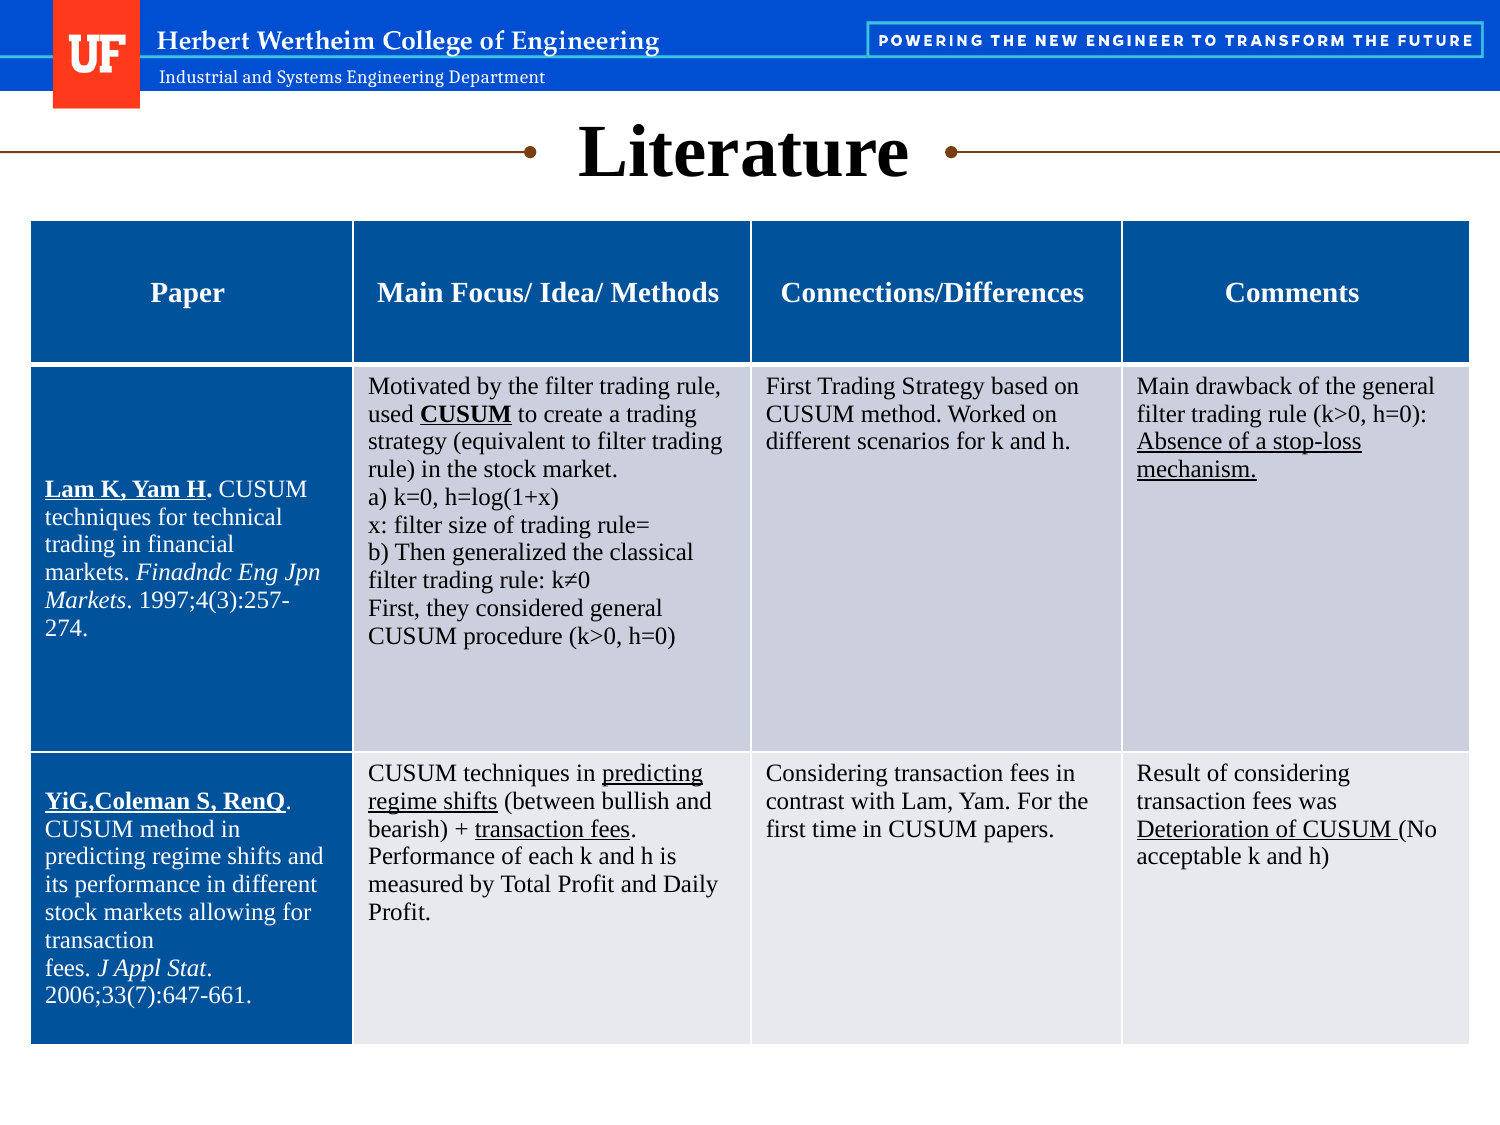

Literature
| Paper | Main Focus/ Idea/ Methods | Connections/Differences | Comments |
| --- | --- | --- | --- |
| Lam K, Yam H. CUSUM techniques for technical trading in financial markets. Finadndc Eng Jpn Markets. 1997;4(3):257-274. | Motivated by the filter trading rule, used CUSUM to create a trading strategy (equivalent to filter trading rule) in the stock market.  a) k=0, h=log(1+x)  x: filter size of trading rule=  b) Then generalized the classical filter trading rule: k≠0  First, they considered general CUSUM procedure (k>0, h=0) | First Trading Strategy based on CUSUM method. Worked on different scenarios for k and h. | Main drawback of the general filter trading rule (k>0, h=0):   Absence of a stop-loss mechanism. |
| YiG,Coleman S, RenQ. CUSUM method in predicting regime shifts and its performance in different stock markets allowing for transaction  fees. J Appl Stat. 2006;33(7):647-661. | CUSUM techniques in predicting regime shifts (between bullish and bearish) + transaction fees.   Performance of each k and h is measured by Total Profit and Daily Profit. | Considering transaction fees in contrast with Lam, Yam. For the first time in CUSUM papers. | Result of considering transaction fees was Deterioration of CUSUM (No acceptable k and h) |